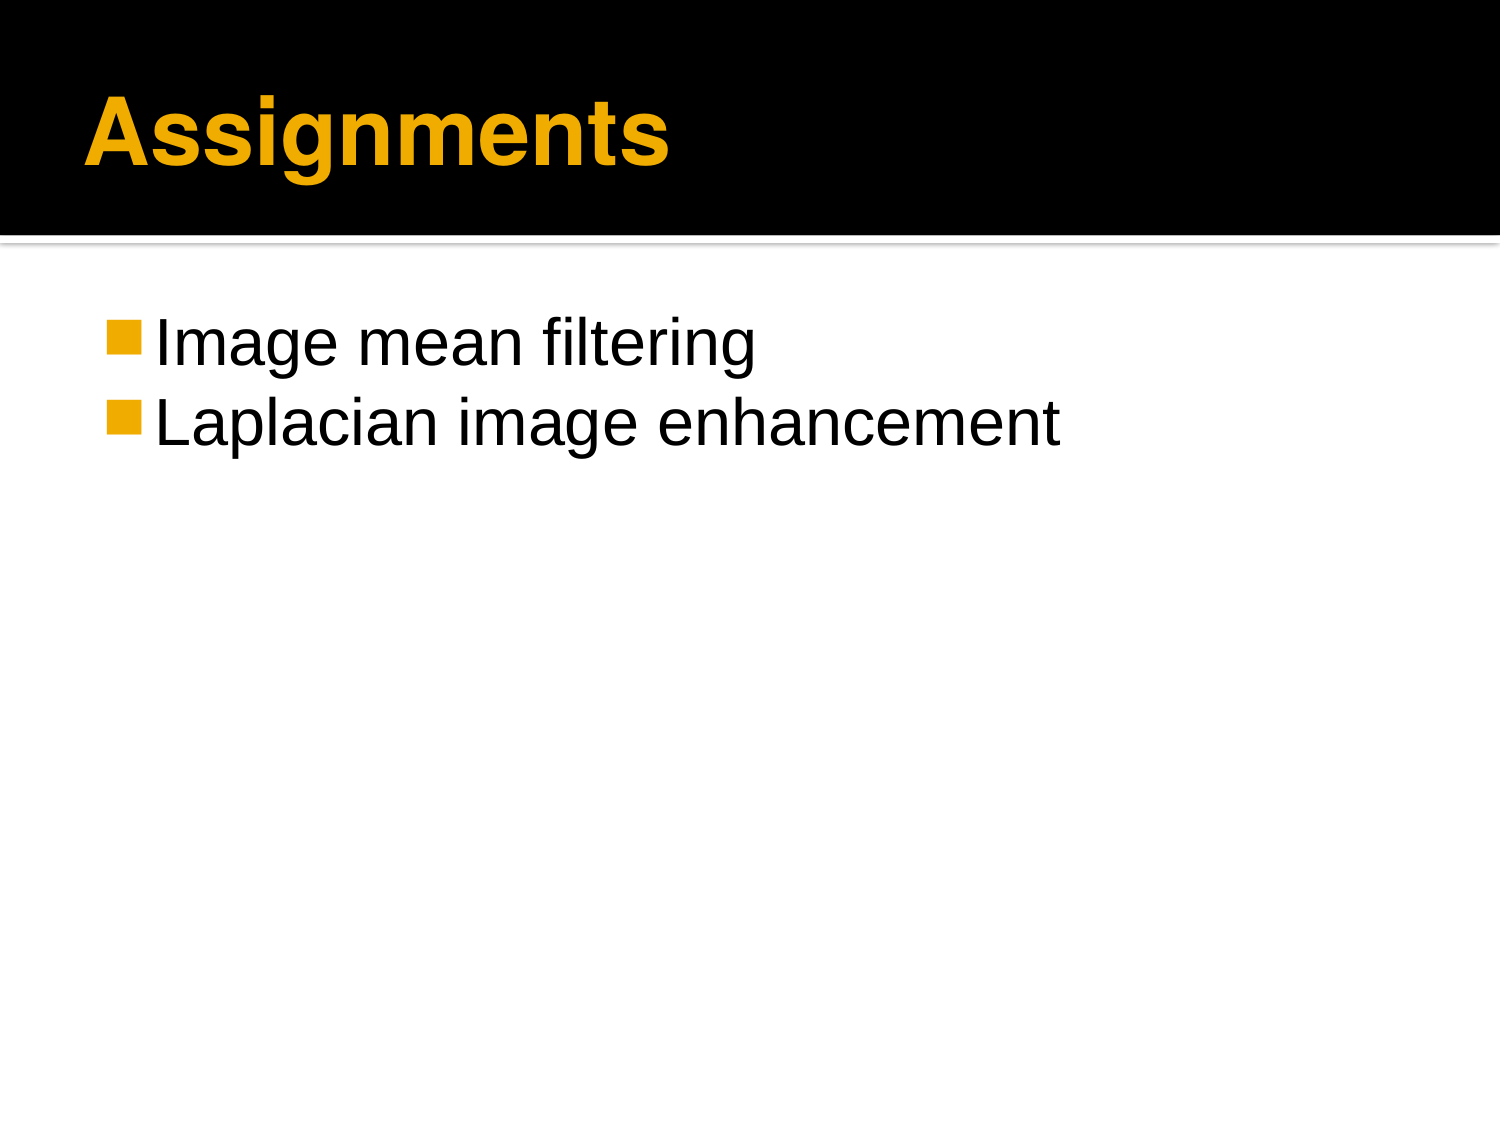

# Assignments
Image mean filtering
Laplacian image enhancement